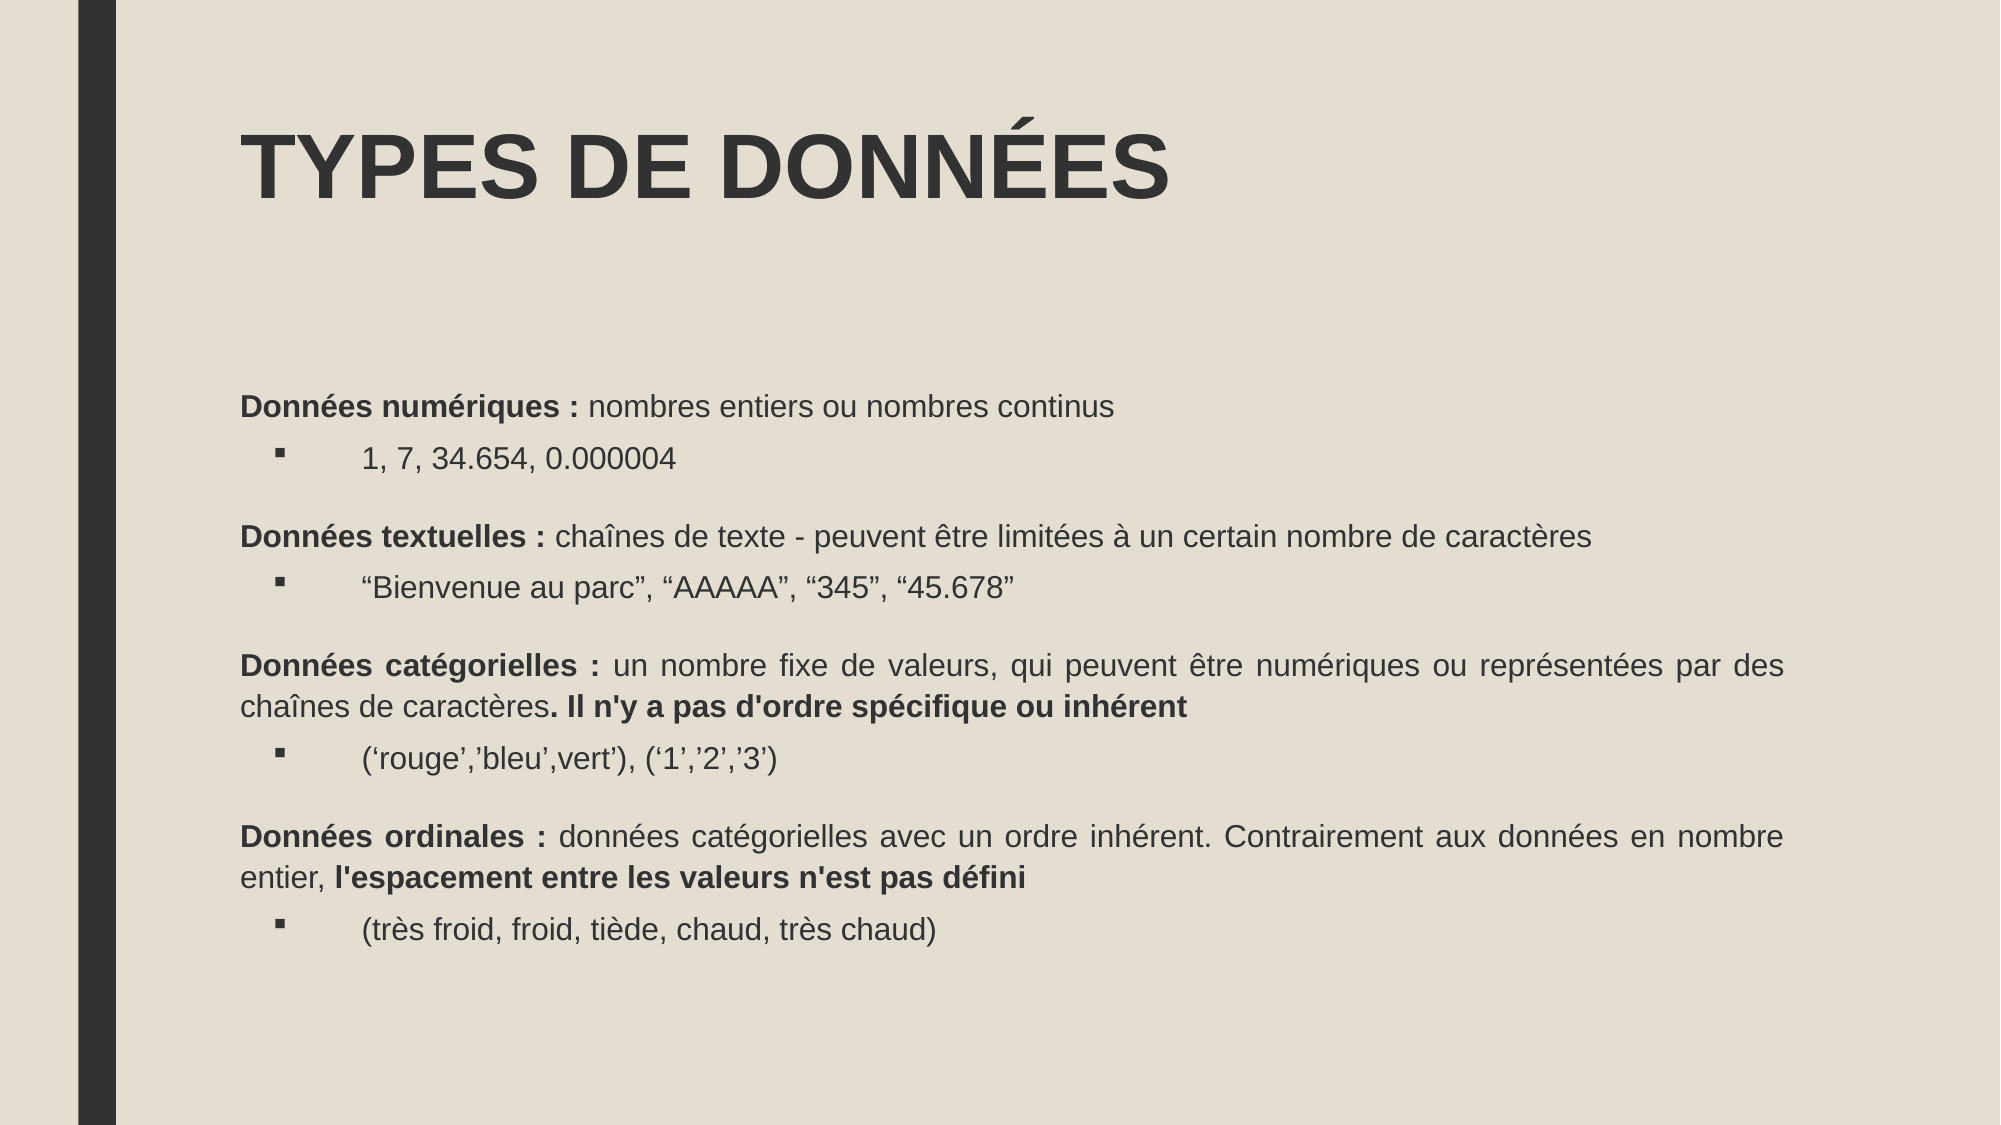

# TYPES DE DONNÉES
Données numériques : nombres entiers ou nombres continus
1, 7, 34.654, 0.000004

Données textuelles : chaînes de texte - peuvent être limitées à un certain nombre de caractères
“Bienvenue au parc”, “AAAAA”, “345”, “45.678”

Données catégorielles : un nombre fixe de valeurs, qui peuvent être numériques ou représentées par des chaînes de caractères. Il n'y a pas d'ordre spécifique ou inhérent
(‘rouge’,’bleu’,vert’), (‘1’,’2’,’3’)

Données ordinales : données catégorielles avec un ordre inhérent. Contrairement aux données en nombre entier, l'espacement entre les valeurs n'est pas défini
(très froid, froid, tiède, chaud, très chaud)